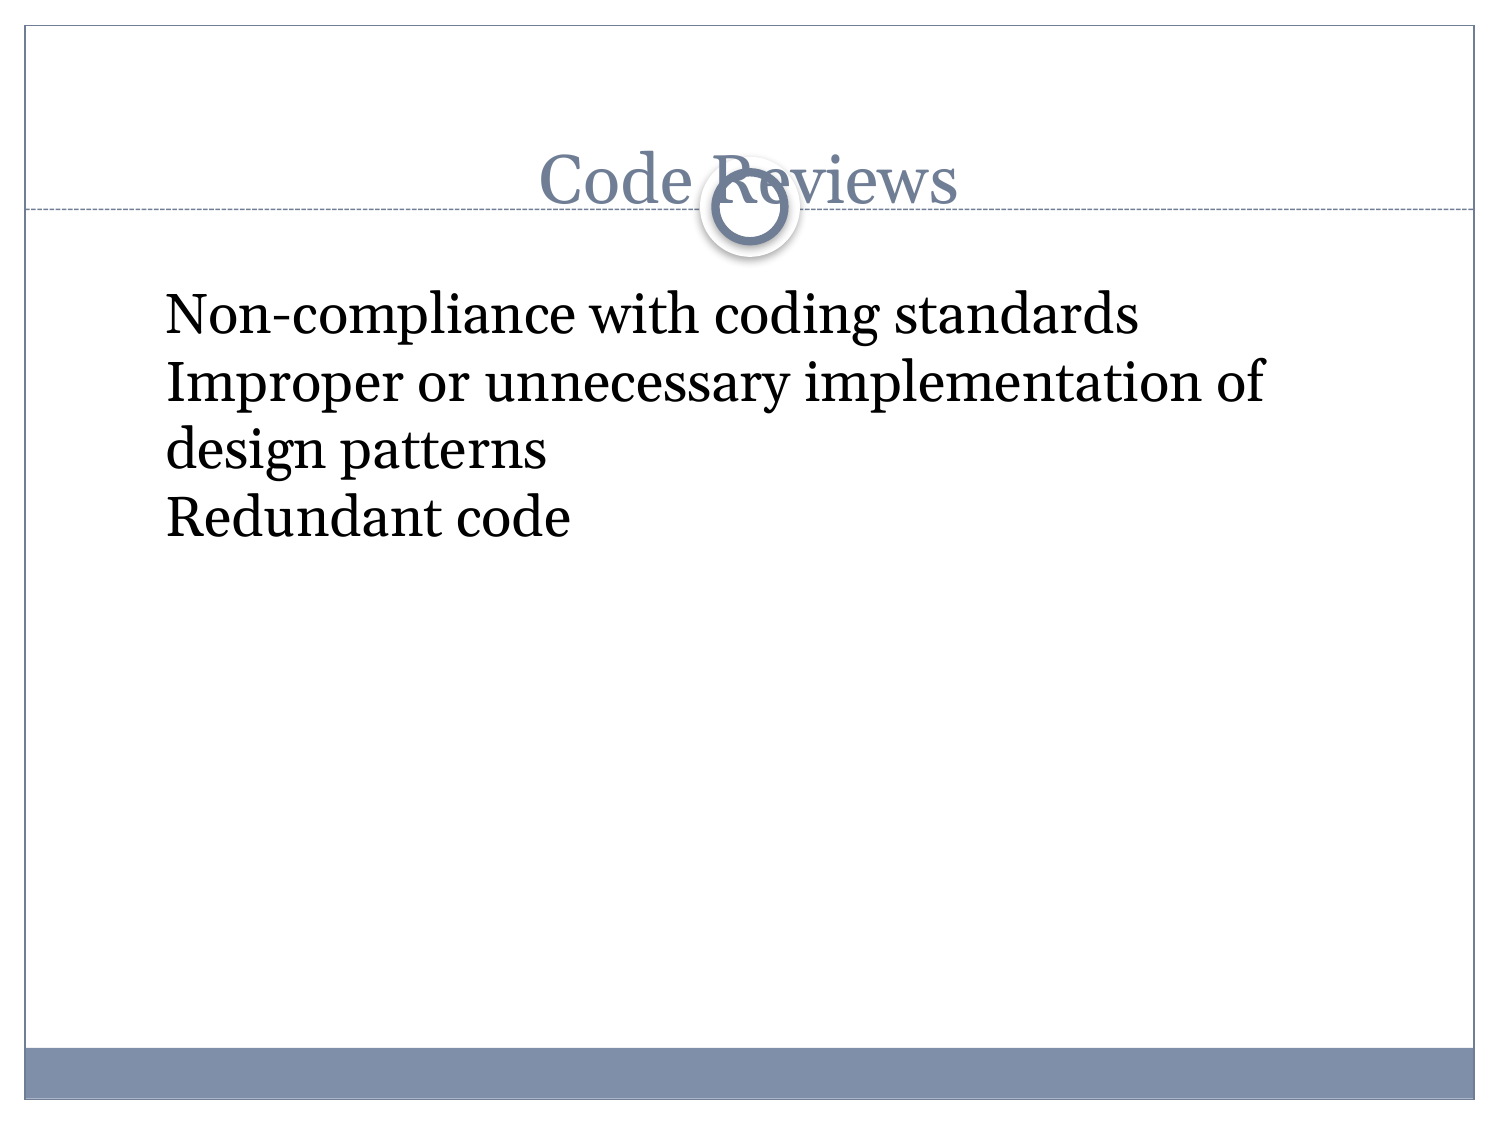

# Code Reviews
Non-compliance with coding standards
Improper or unnecessary implementation of design patterns
Redundant code